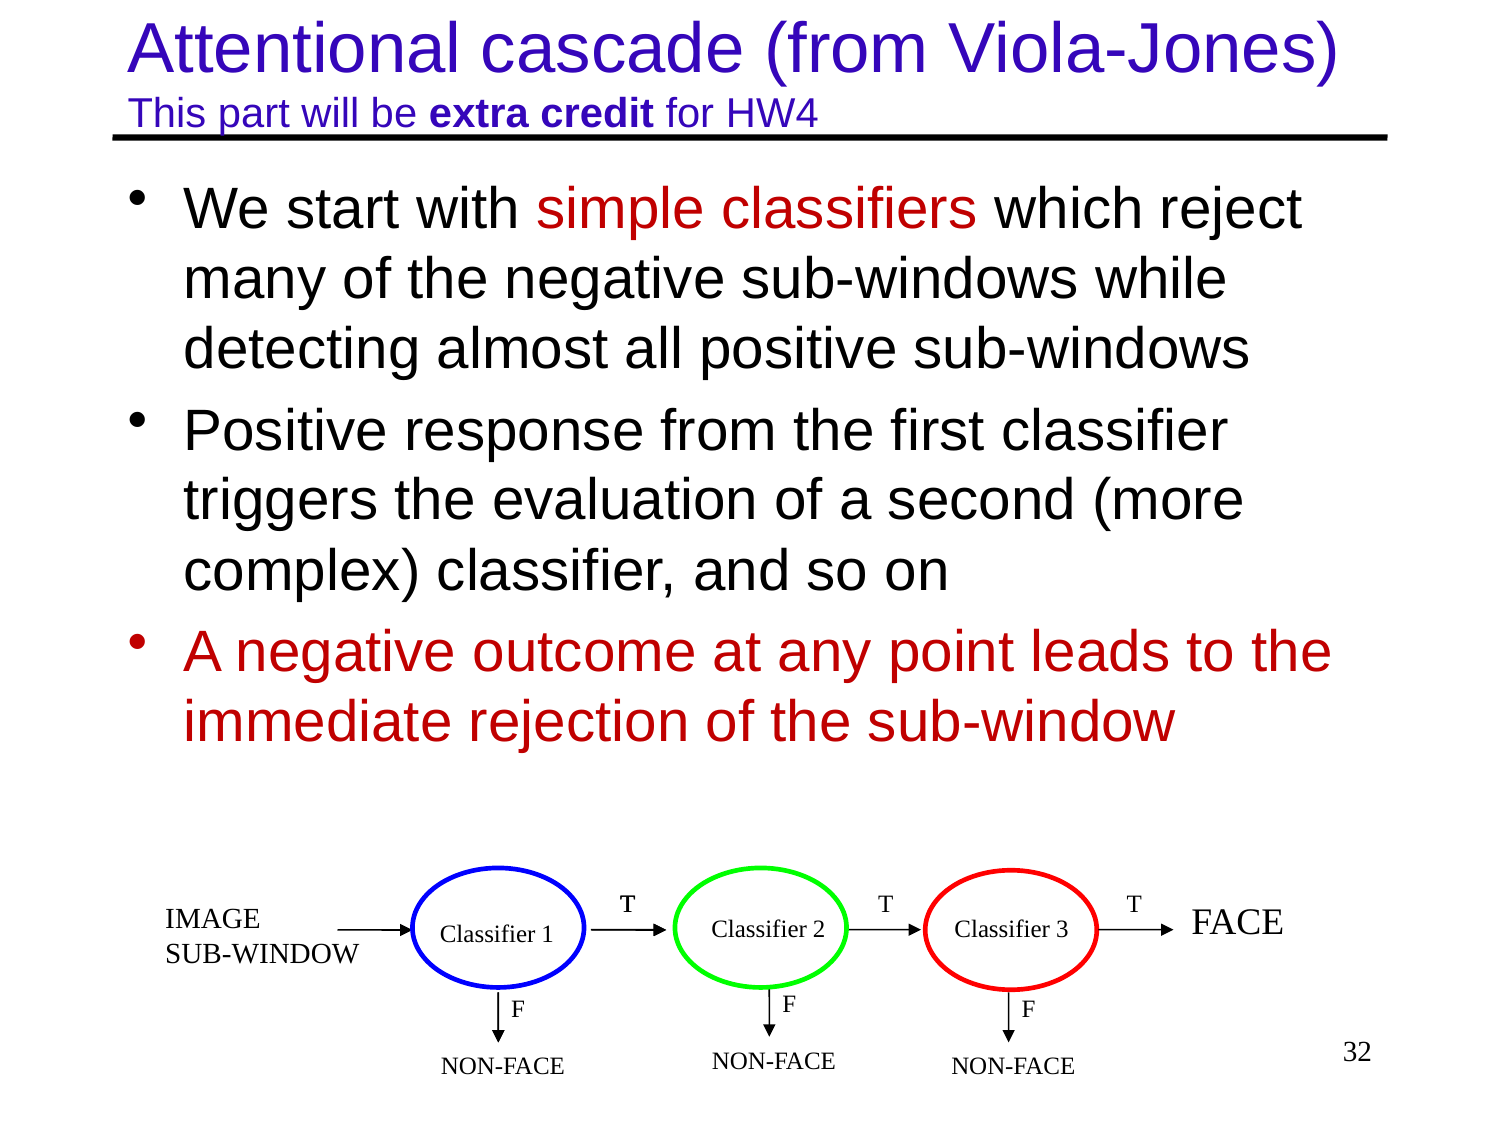

# Attentional cascade (from Viola-Jones) This part will be extra credit for HW4
We start with simple classifiers which reject many of the negative sub-windows while detecting almost all positive sub-windows
Positive response from the first classifier triggers the evaluation of a second (more complex) classifier, and so on
A negative outcome at any point leads to the immediate rejection of the sub-window

T
T
T
T
FACE
IMAGE
SUB-WINDOW
Classifier 2
Classifier 3
Classifier 1

F
F
F

NON-FACE
NON-FACE
NON-FACE
32